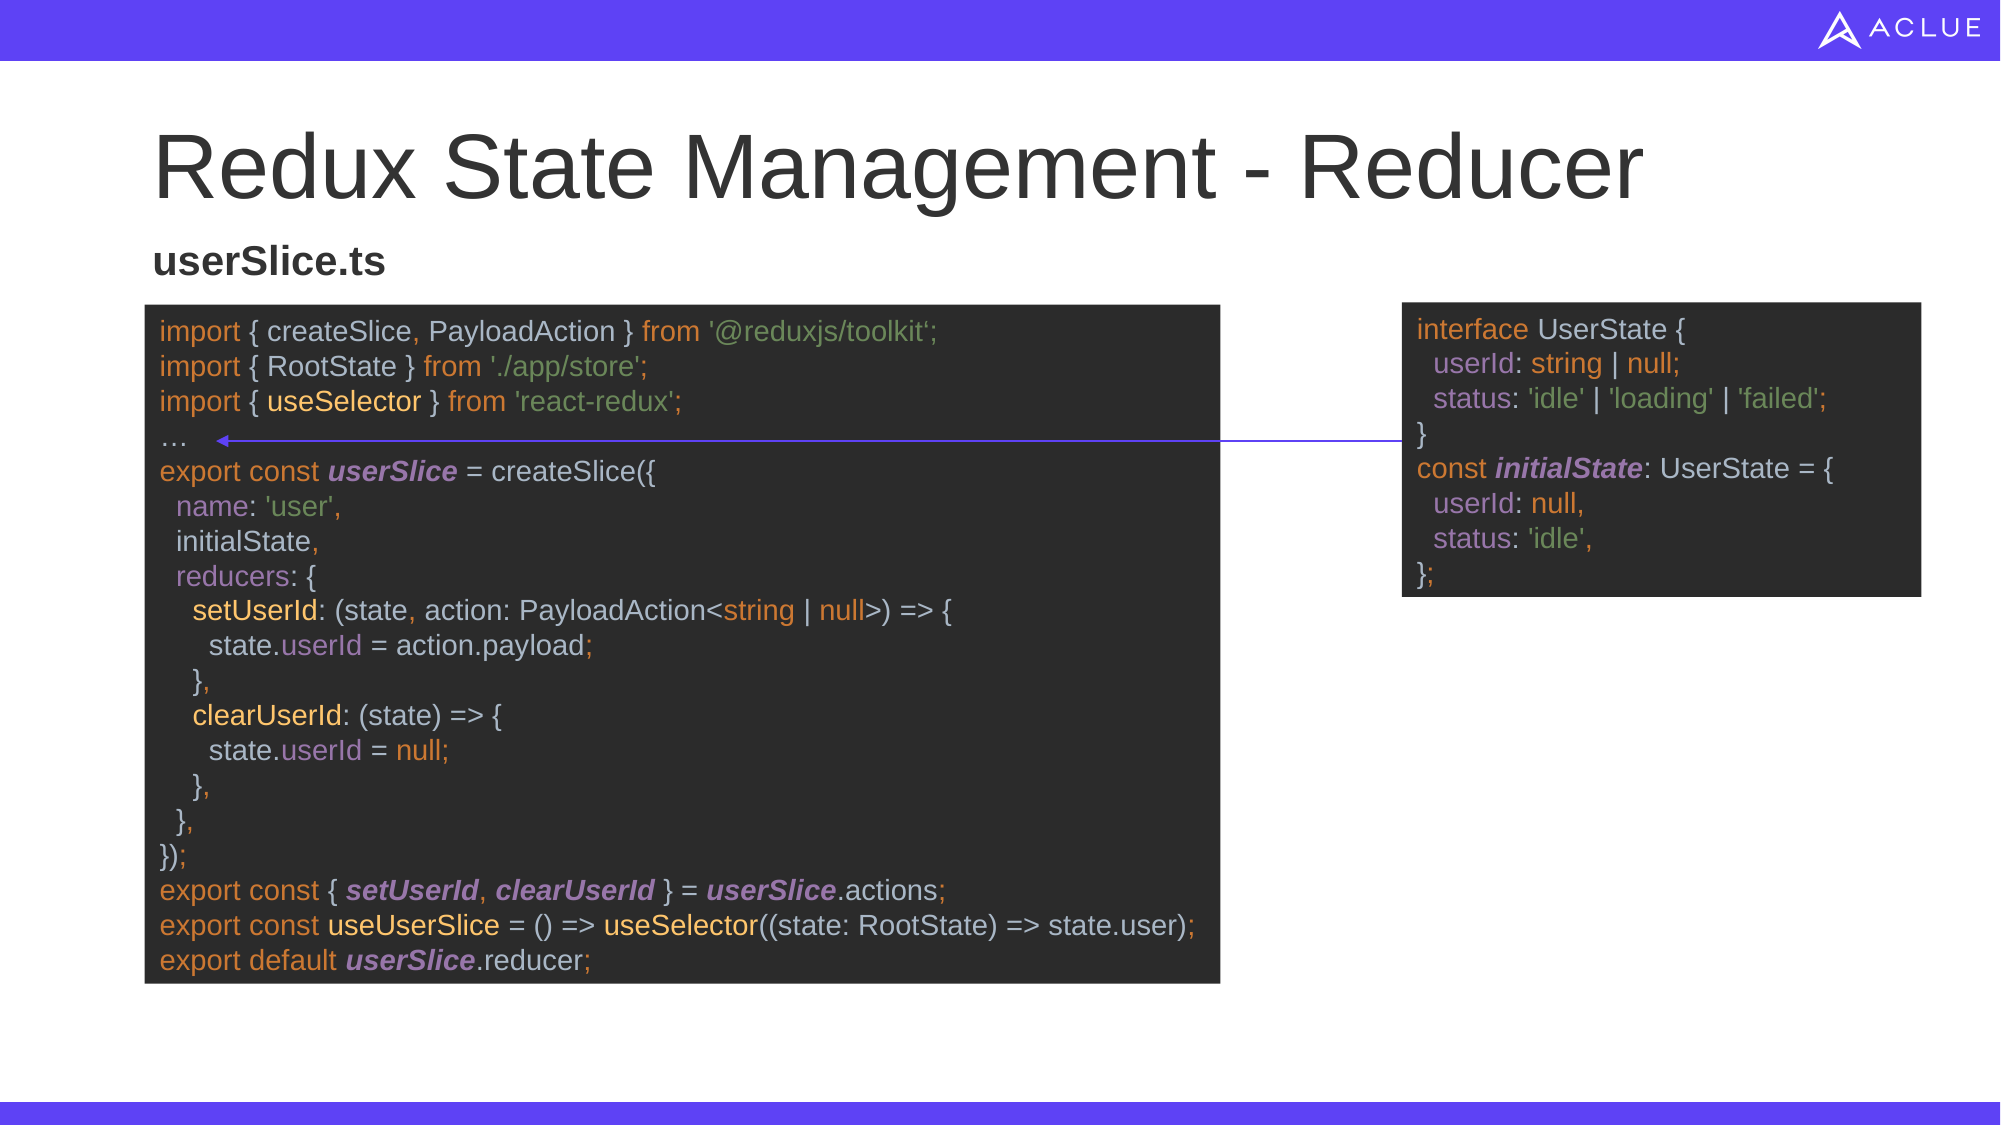

# Redux State Management - Reducer
userSlice.ts
import { createSlice, PayloadAction } from '@reduxjs/toolkit‘;
import { RootState } from './app/store';
import { useSelector } from 'react-redux';
…
export const userSlice = createSlice({
  name: 'user',
  initialState,
  reducers: {
    setUserId: (state, action: PayloadAction<string | null>) => {
      state.userId = action.payload;
    },
    clearUserId: (state) => {
      state.userId = null;
    },
  },
});
export const { setUserId, clearUserId } = userSlice.actions;
export const useUserSlice = () => useSelector((state: RootState) => state.user);
export default userSlice.reducer;
interface UserState {
  userId: string | null;
  status: 'idle' | 'loading' | 'failed';
}
const initialState: UserState = {
  userId: null,
  status: 'idle',
};